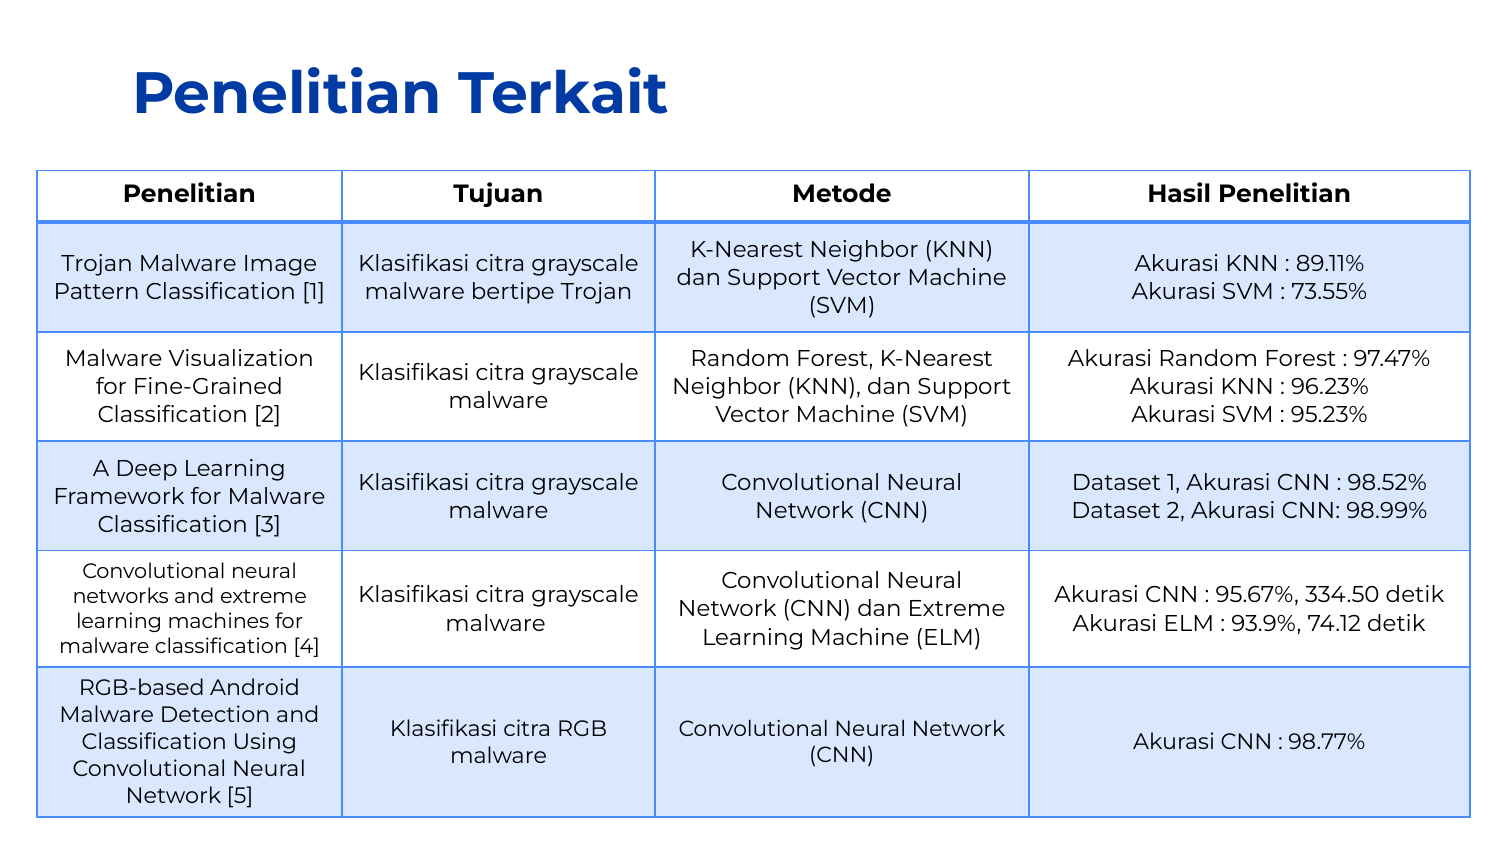

# Penelitian Terkait
| Penelitian | Tujuan | Metode | Hasil Penelitian |
| --- | --- | --- | --- |
| Trojan Malware Image Pattern Classification [1] | Klasifikasi citra grayscale malware bertipe Trojan | K-Nearest Neighbor (KNN) dan Support Vector Machine (SVM) | Akurasi KNN : 89.11% Akurasi SVM : 73.55% |
| Malware Visualization for Fine-Grained Classification [2] | Klasifikasi citra grayscale malware | Random Forest, K-Nearest Neighbor (KNN), dan Support Vector Machine (SVM) | Akurasi Random Forest : 97.47% Akurasi KNN : 96.23% Akurasi SVM : 95.23% |
| A Deep Learning Framework for Malware Classification [3] | Klasifikasi citra grayscale malware | Convolutional Neural Network (CNN) | Dataset 1, Akurasi CNN : 98.52% Dataset 2, Akurasi CNN: 98.99% |
| Convolutional neural networks and extreme learning machines for malware classification [4] | Klasifikasi citra grayscale malware | Convolutional Neural Network (CNN) dan Extreme Learning Machine (ELM) | Akurasi CNN : 95.67%, 334.50 detik Akurasi ELM : 93.9%, 74.12 detik |
| RGB-based Android Malware Detection and Classification Using Convolutional Neural Network [5] | Klasifikasi citra RGB malware | Convolutional Neural Network (CNN) | Akurasi CNN : 98.77% |